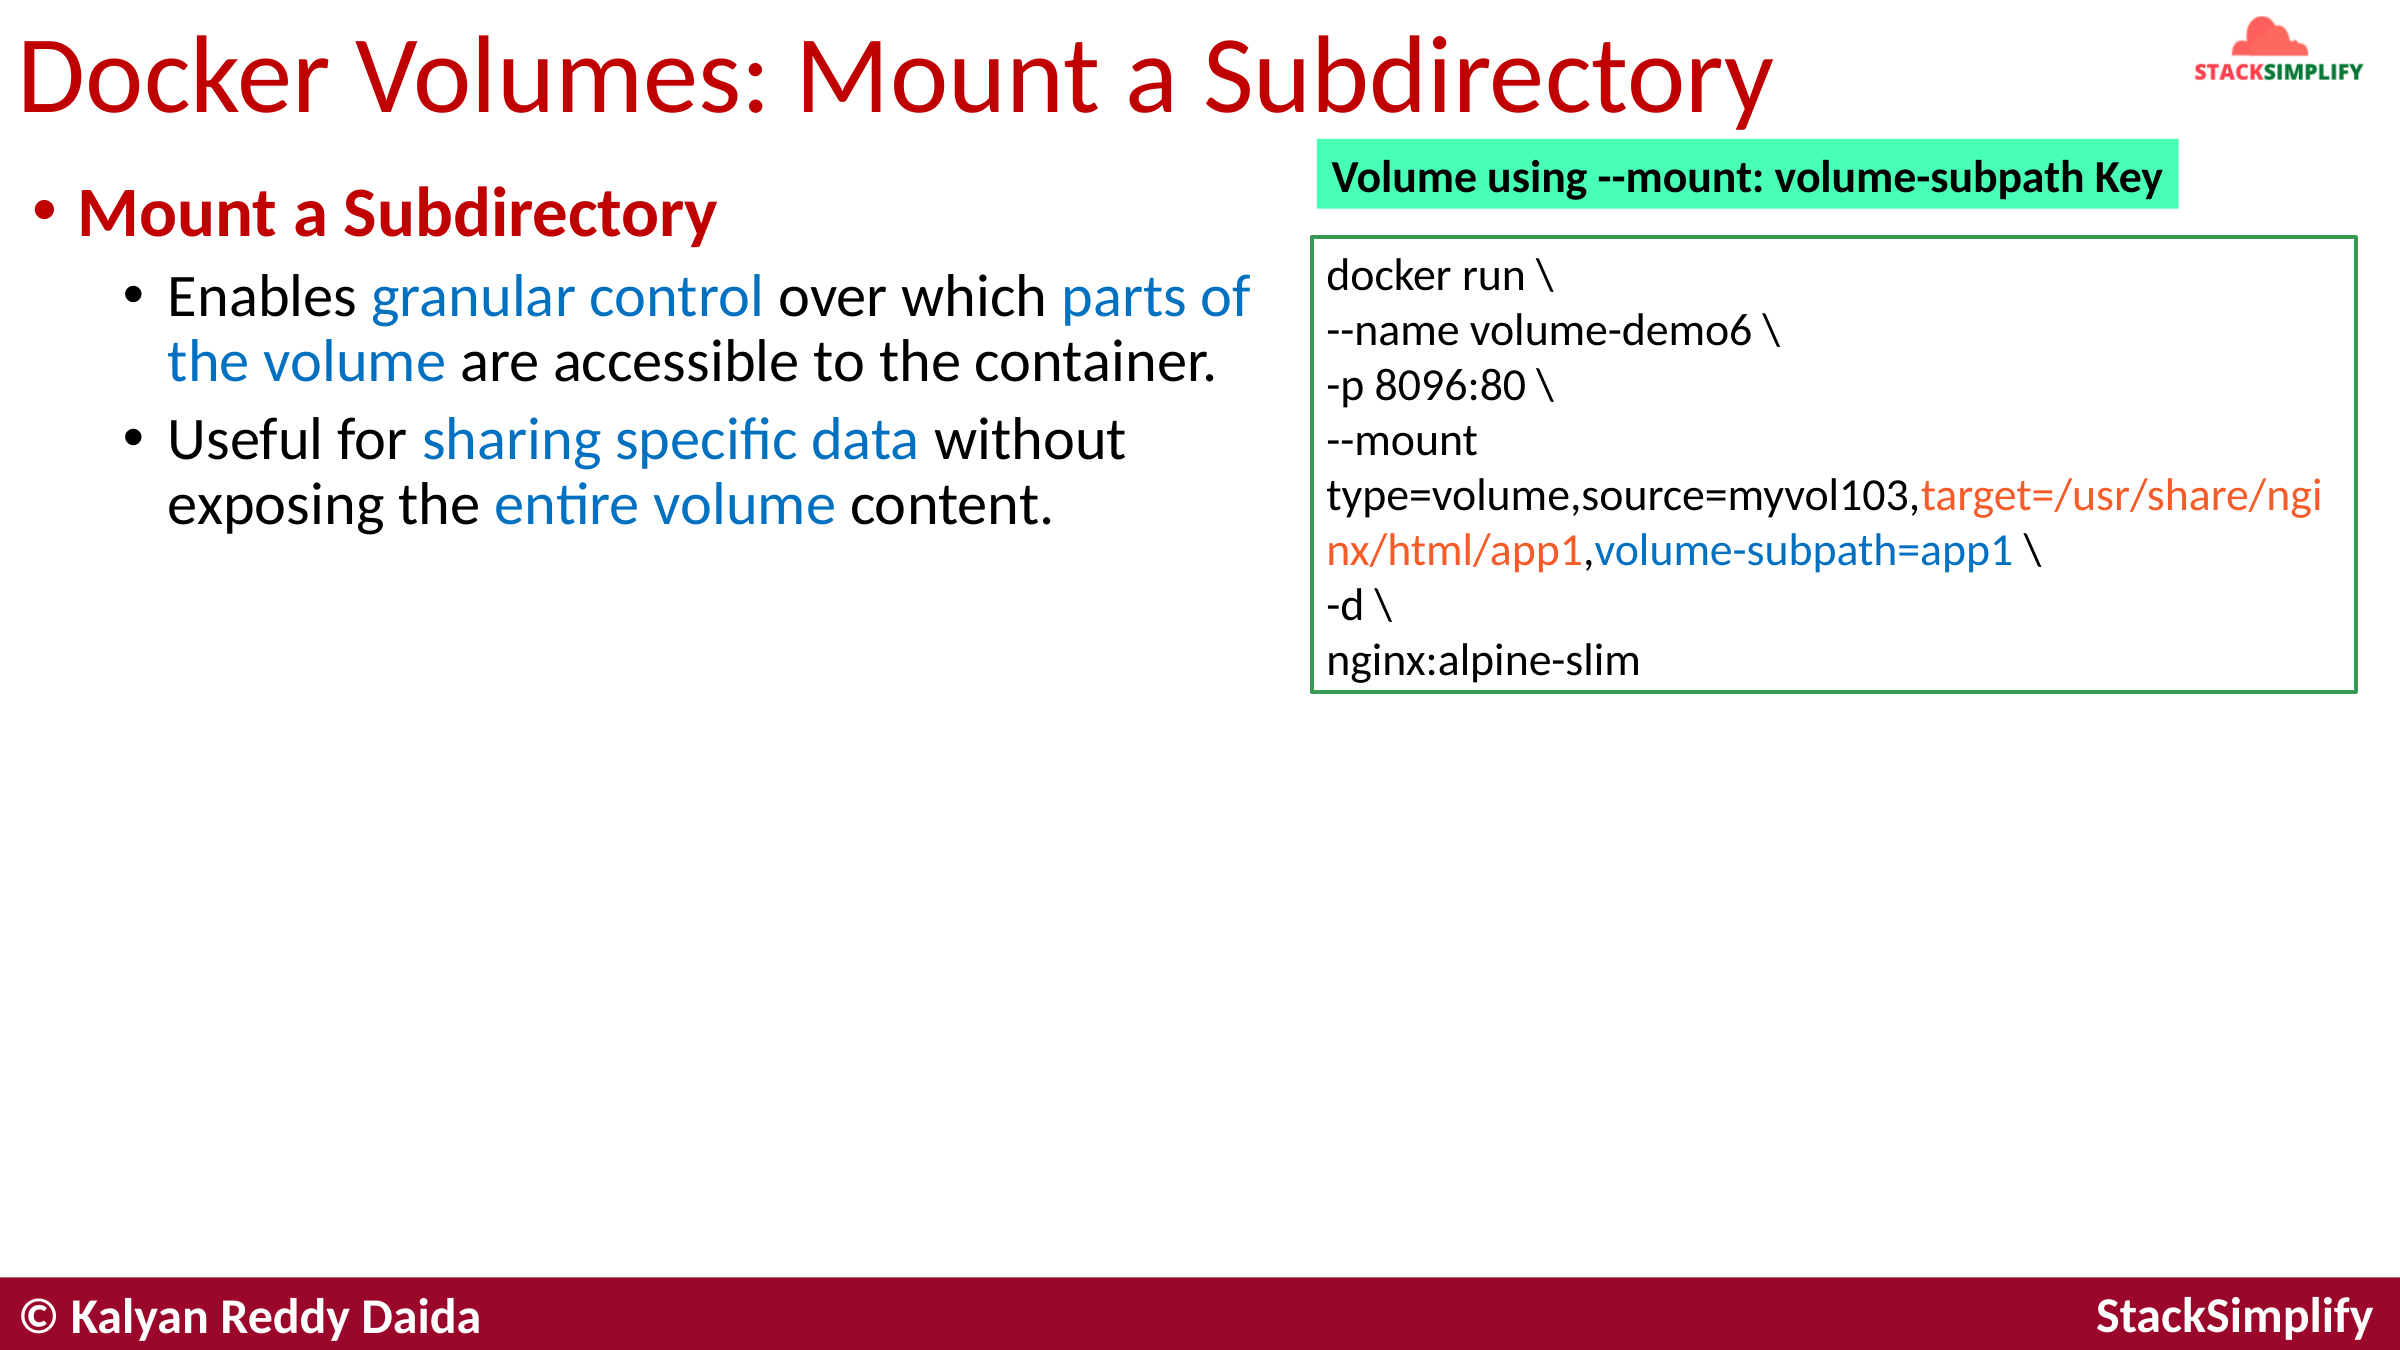

# Docker Volumes: Mount a Subdirectory
Volume using --mount: volume-subpath Key
Mount a Subdirectory
Enables granular control over which parts of the volume are accessible to the container.
Useful for sharing specific data without exposing the entire volume content.

docker run \
--name volume-demo6 \
-p 8096:80 \
--mount type=volume,source=myvol103,target=/usr/share/nginx/html/app1,volume-subpath=app1 \
-d \
nginx:alpine-slim
© Kalyan Reddy Daida